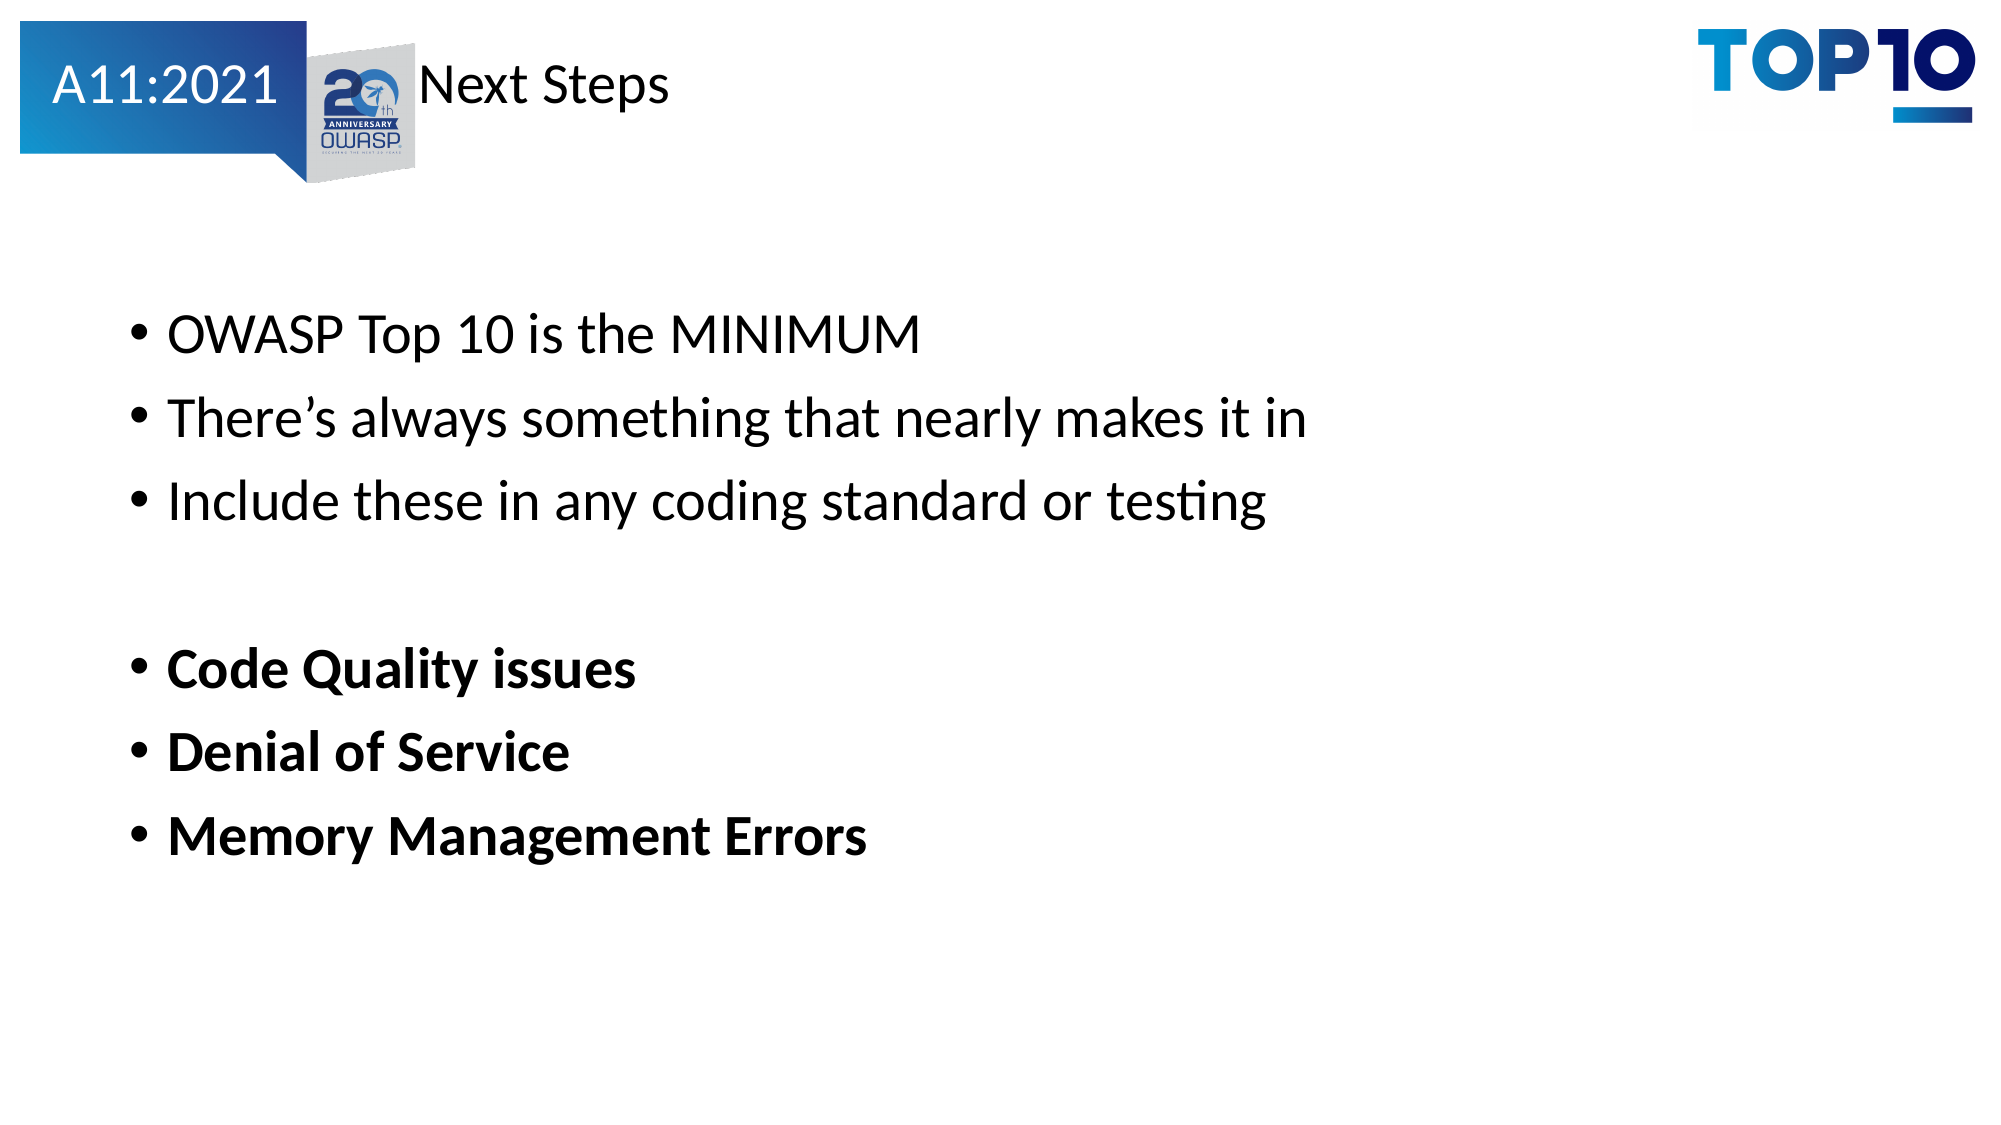

A11:2021
Next Steps
OWASP Top 10 is the MINIMUM
There’s always something that nearly makes it in
Include these in any coding standard or testing

Code Quality issues
Denial of Service
Memory Management Errors